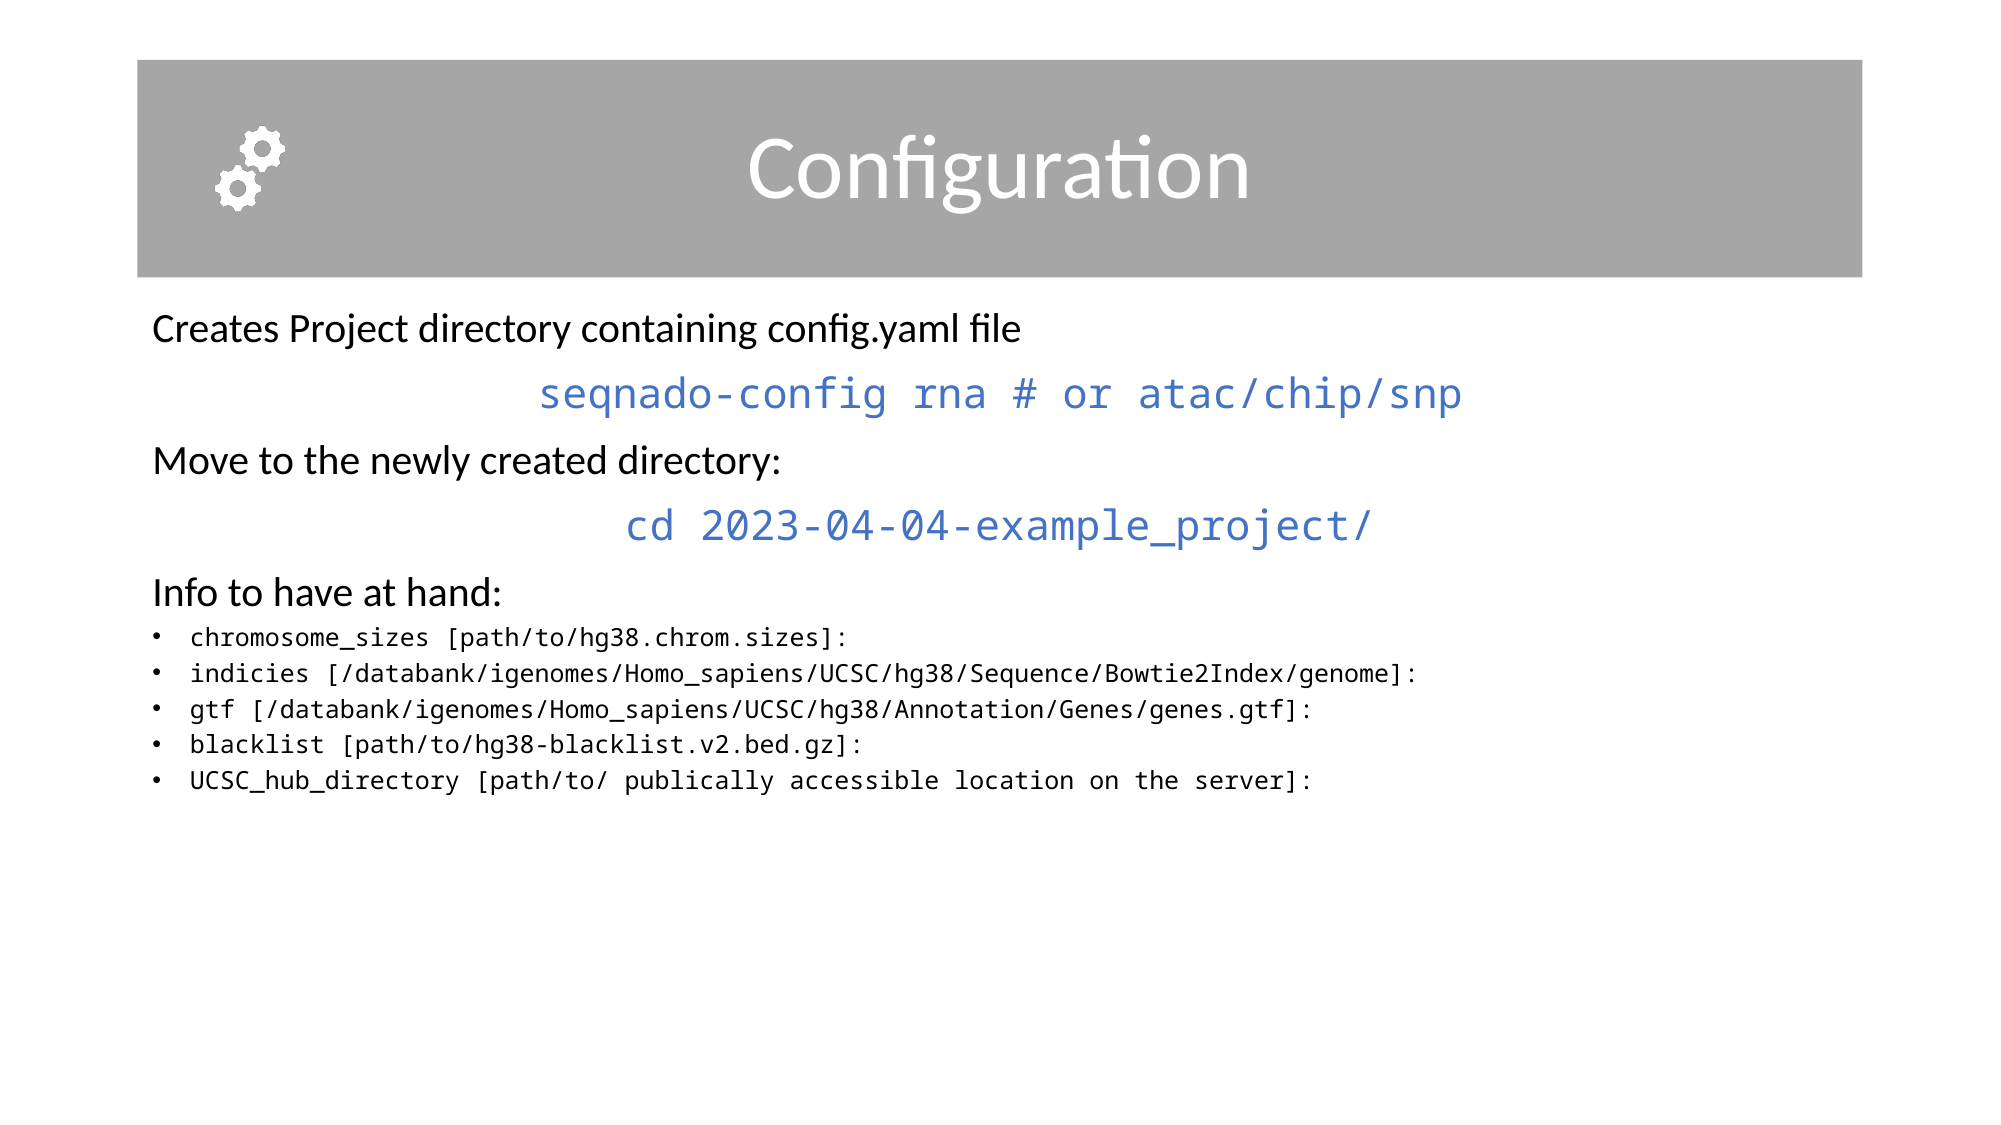

# Configuration

Creates Project directory containing config.yaml file
seqnado-config rna # or atac/chip/snp
Move to the newly created directory:
cd 2023-04-04-example_project/
Info to have at hand:
chromosome_sizes [path/to/hg38.chrom.sizes]:
indicies [/databank/igenomes/Homo_sapiens/UCSC/hg38/Sequence/Bowtie2Index/genome]:
gtf [/databank/igenomes/Homo_sapiens/UCSC/hg38/Annotation/Genes/genes.gtf]:
blacklist [path/to/hg38-blacklist.v2.bed.gz]:
UCSC_hub_directory [path/to/ publically accessible location on the server]: